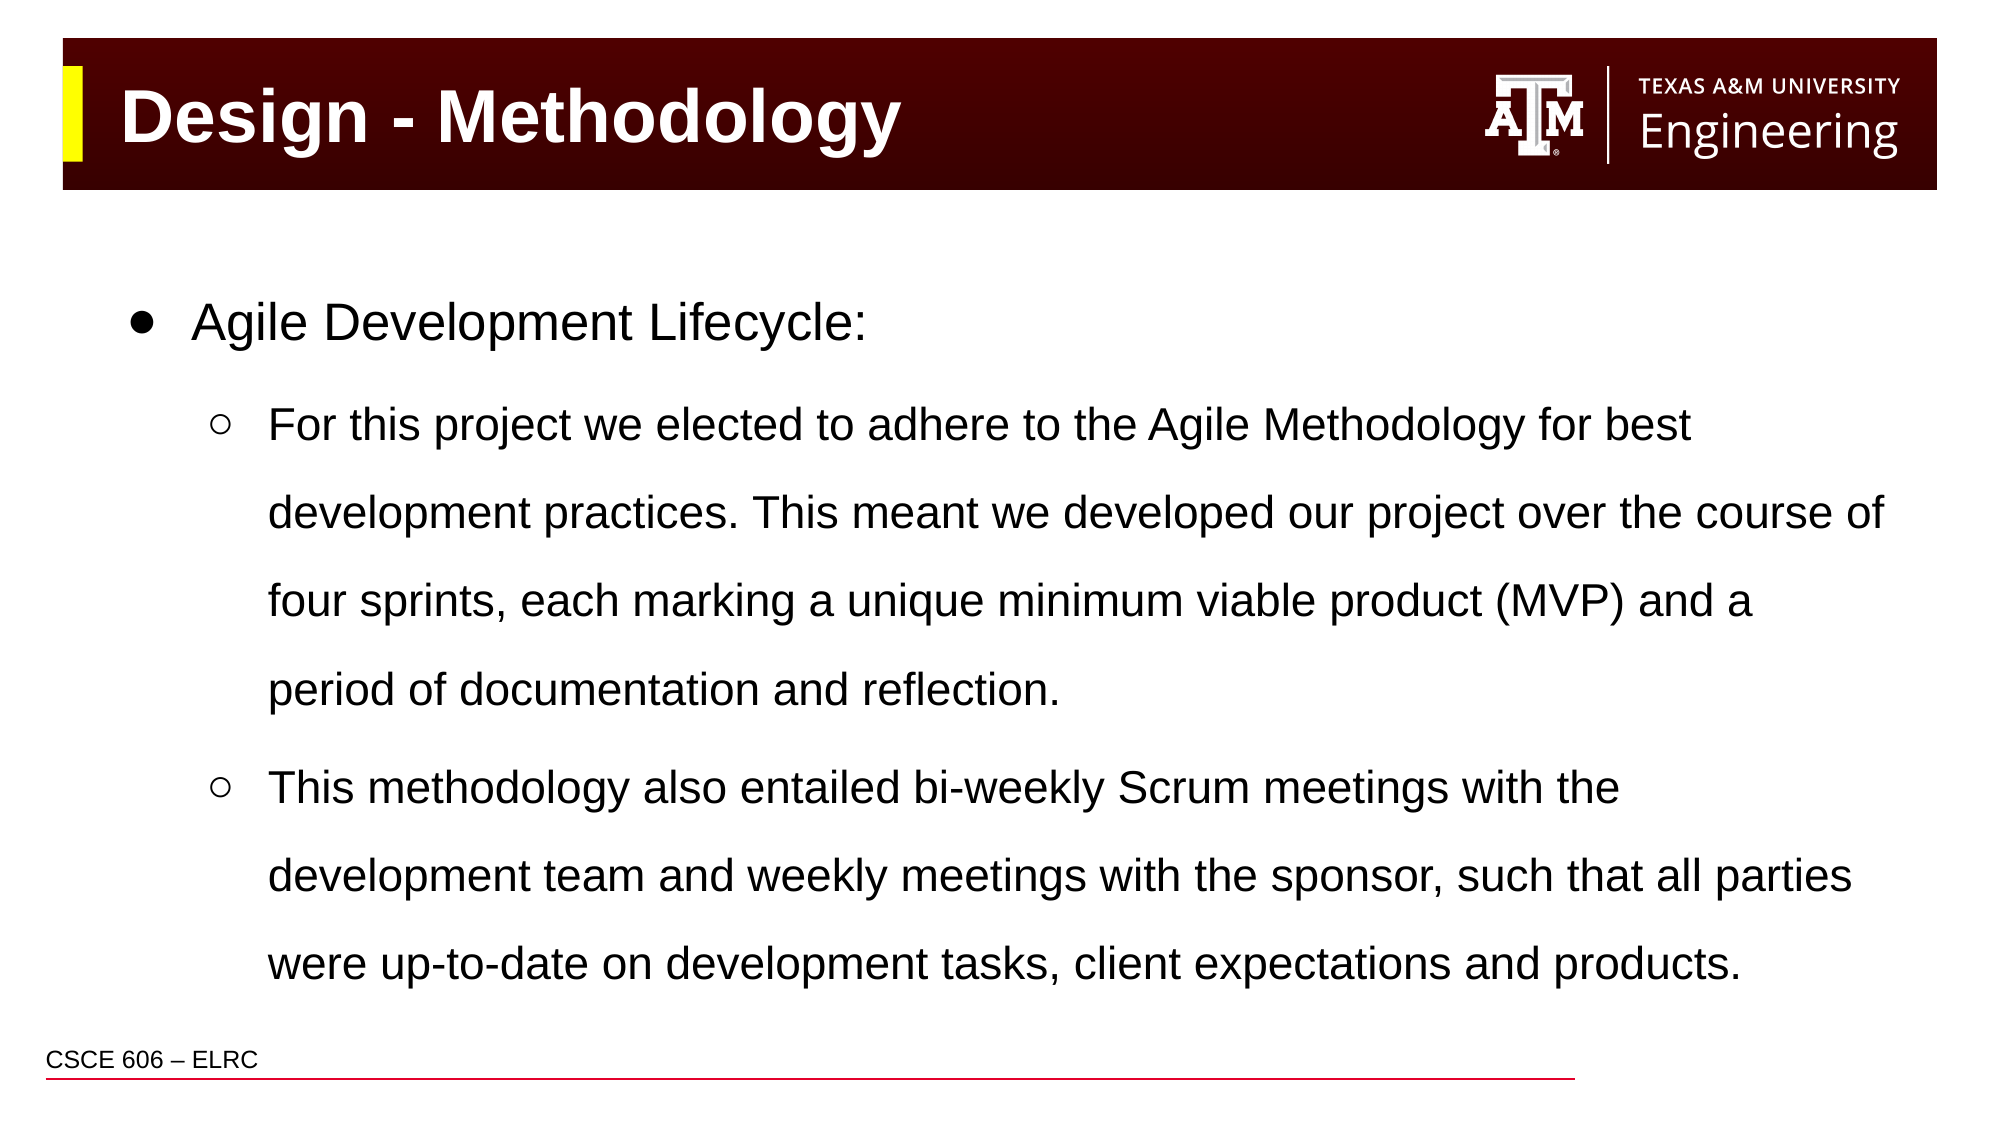

# Design - Methodology
Agile Development Lifecycle:
For this project we elected to adhere to the Agile Methodology for best development practices. This meant we developed our project over the course of four sprints, each marking a unique minimum viable product (MVP) and a period of documentation and reflection.
This methodology also entailed bi-weekly Scrum meetings with the development team and weekly meetings with the sponsor, such that all parties were up-to-date on development tasks, client expectations and products.